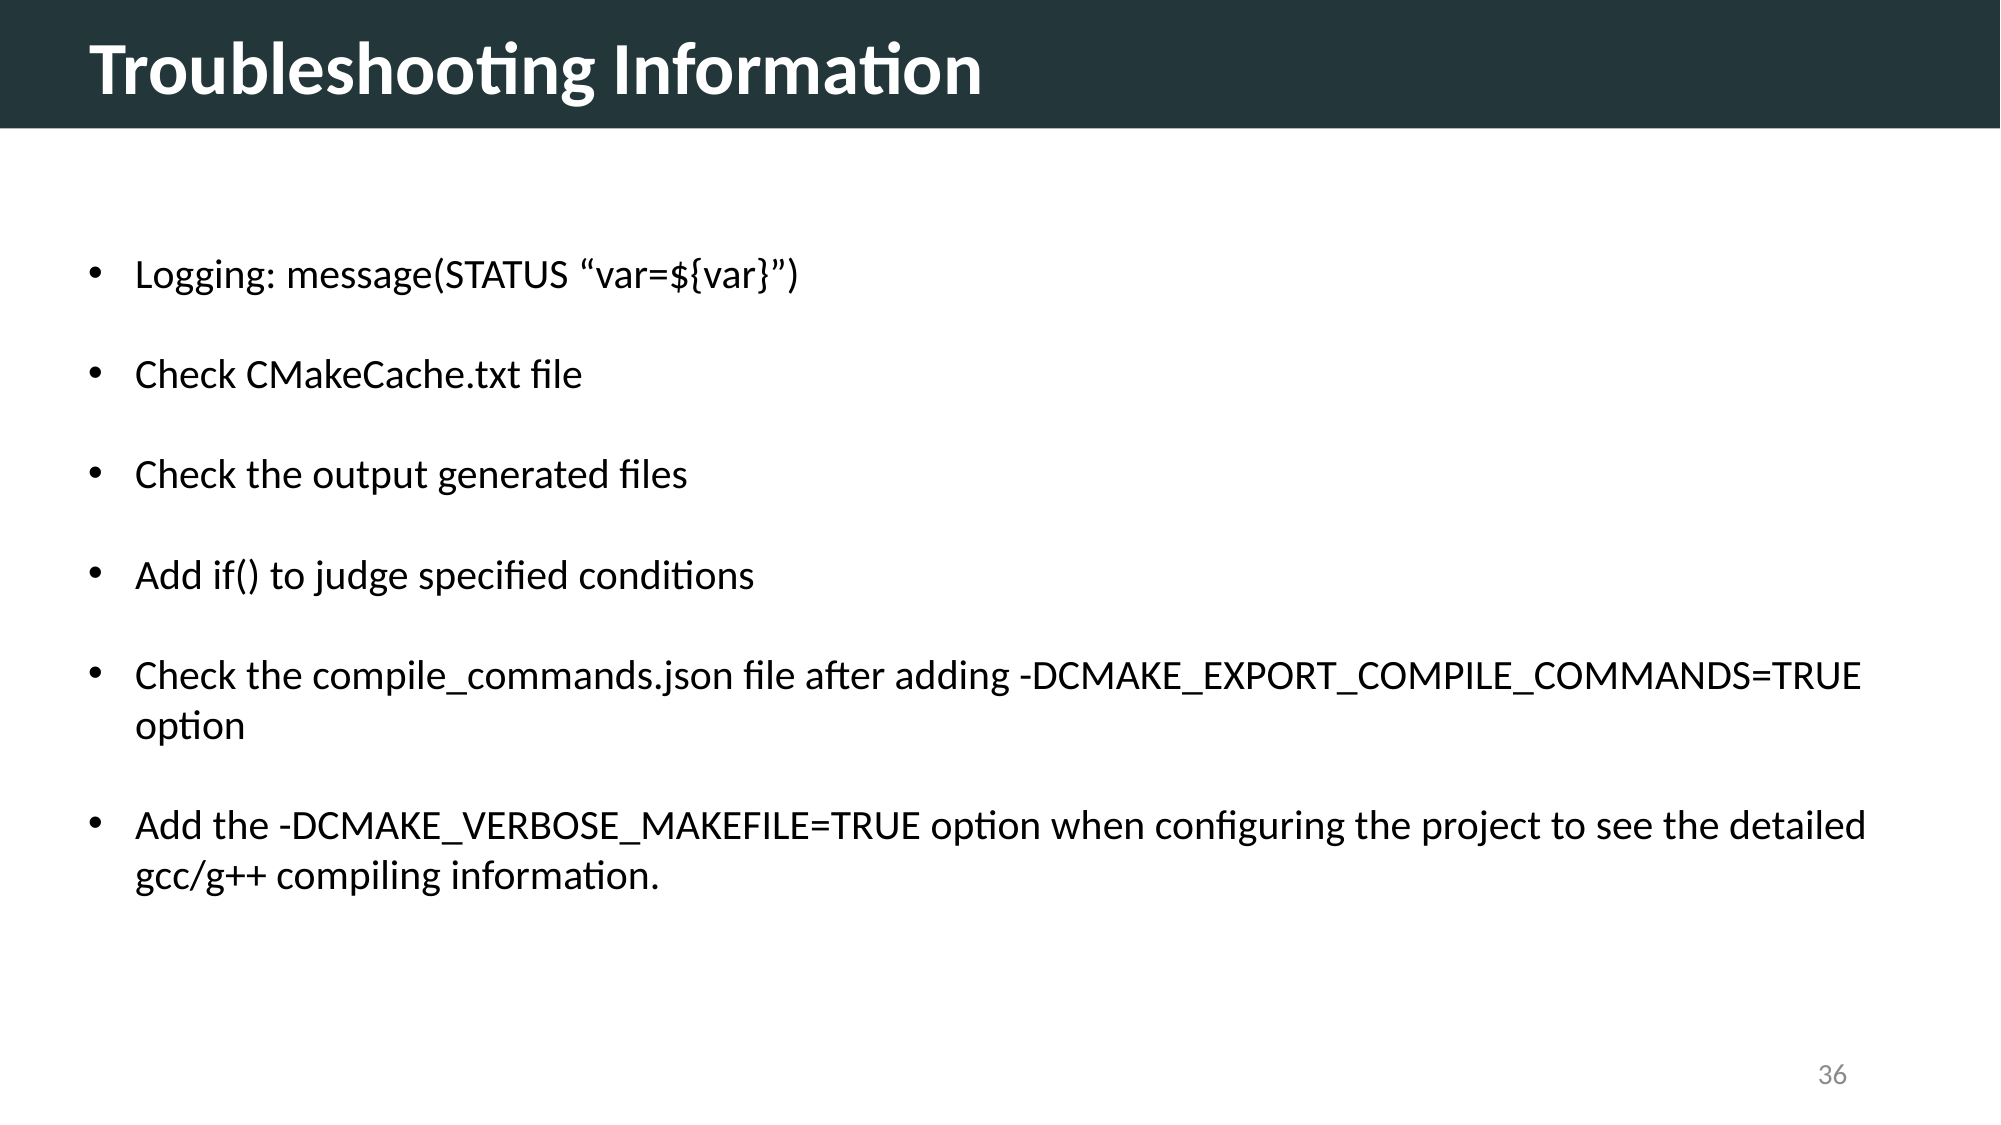

Troubleshooting Information
Logging: message(STATUS “var=${var}”)

Check CMakeCache.txt file

Check the output generated files

Add if() to judge specified conditions

Check the compile_commands.json file after adding -DCMAKE_EXPORT_COMPILE_COMMANDS=TRUE option

Add the -DCMAKE_VERBOSE_MAKEFILE=TRUE option when configuring the project to see the detailed gcc/g++ compiling information.
36